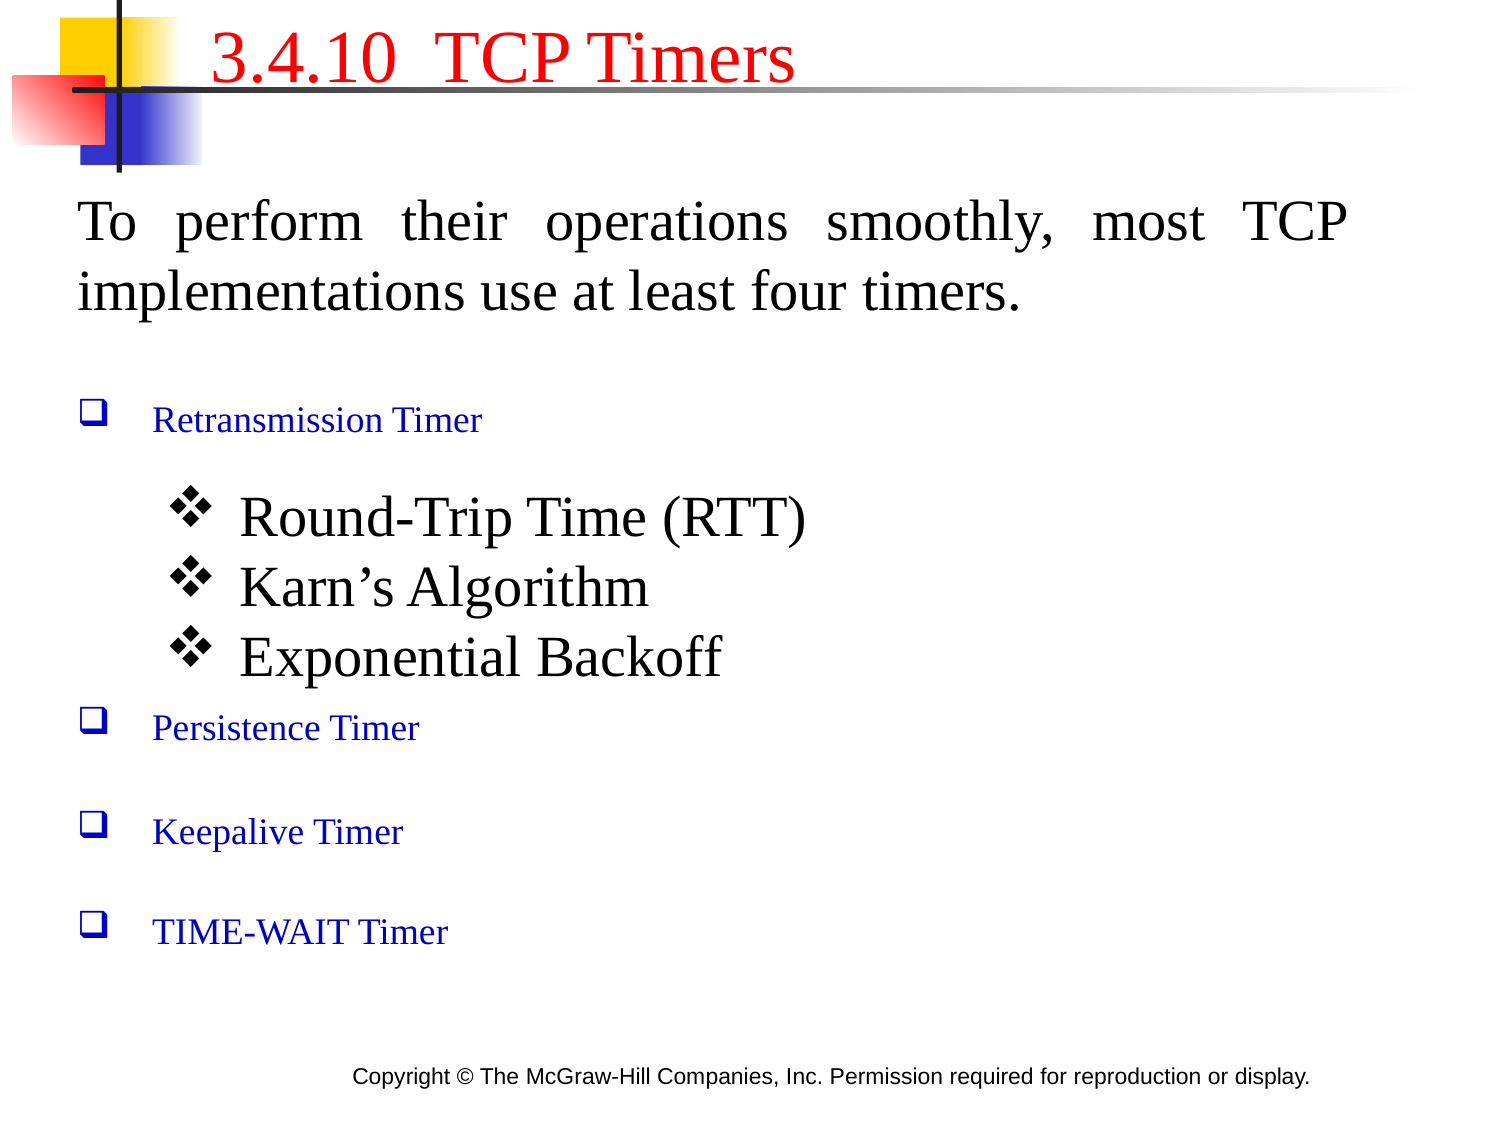

3.4.10  TCP Timers

To perform their operations smoothly, most TCP implementations use at least four timers.
Retransmission Timer
Round-Trip Time (RTT)
Karn’s Algorithm
Exponential Backoff
Persistence Timer
Keepalive Timer
TIME-WAIT Timer